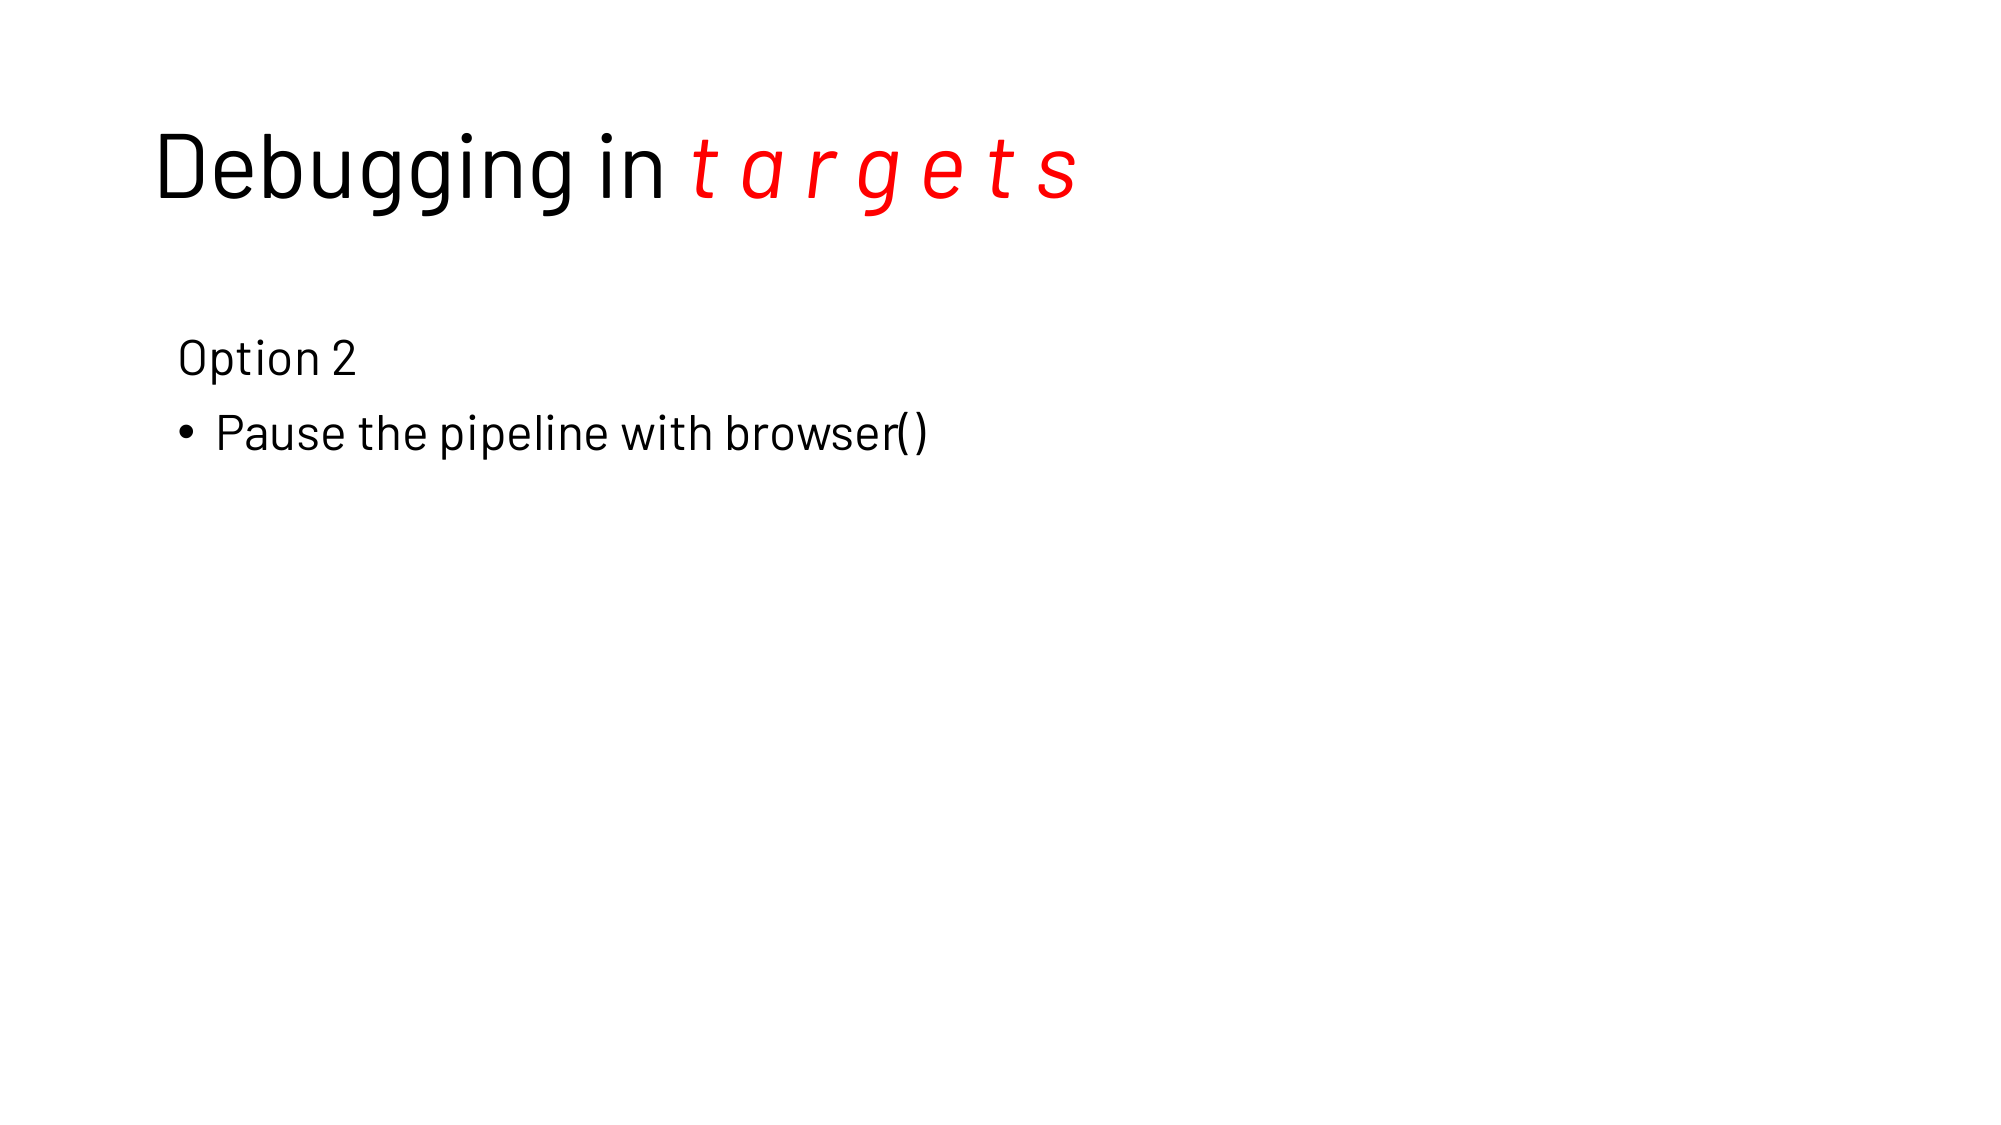

# Debugging in t a r g e t s

Option 2
Pause the pipeline with browser()